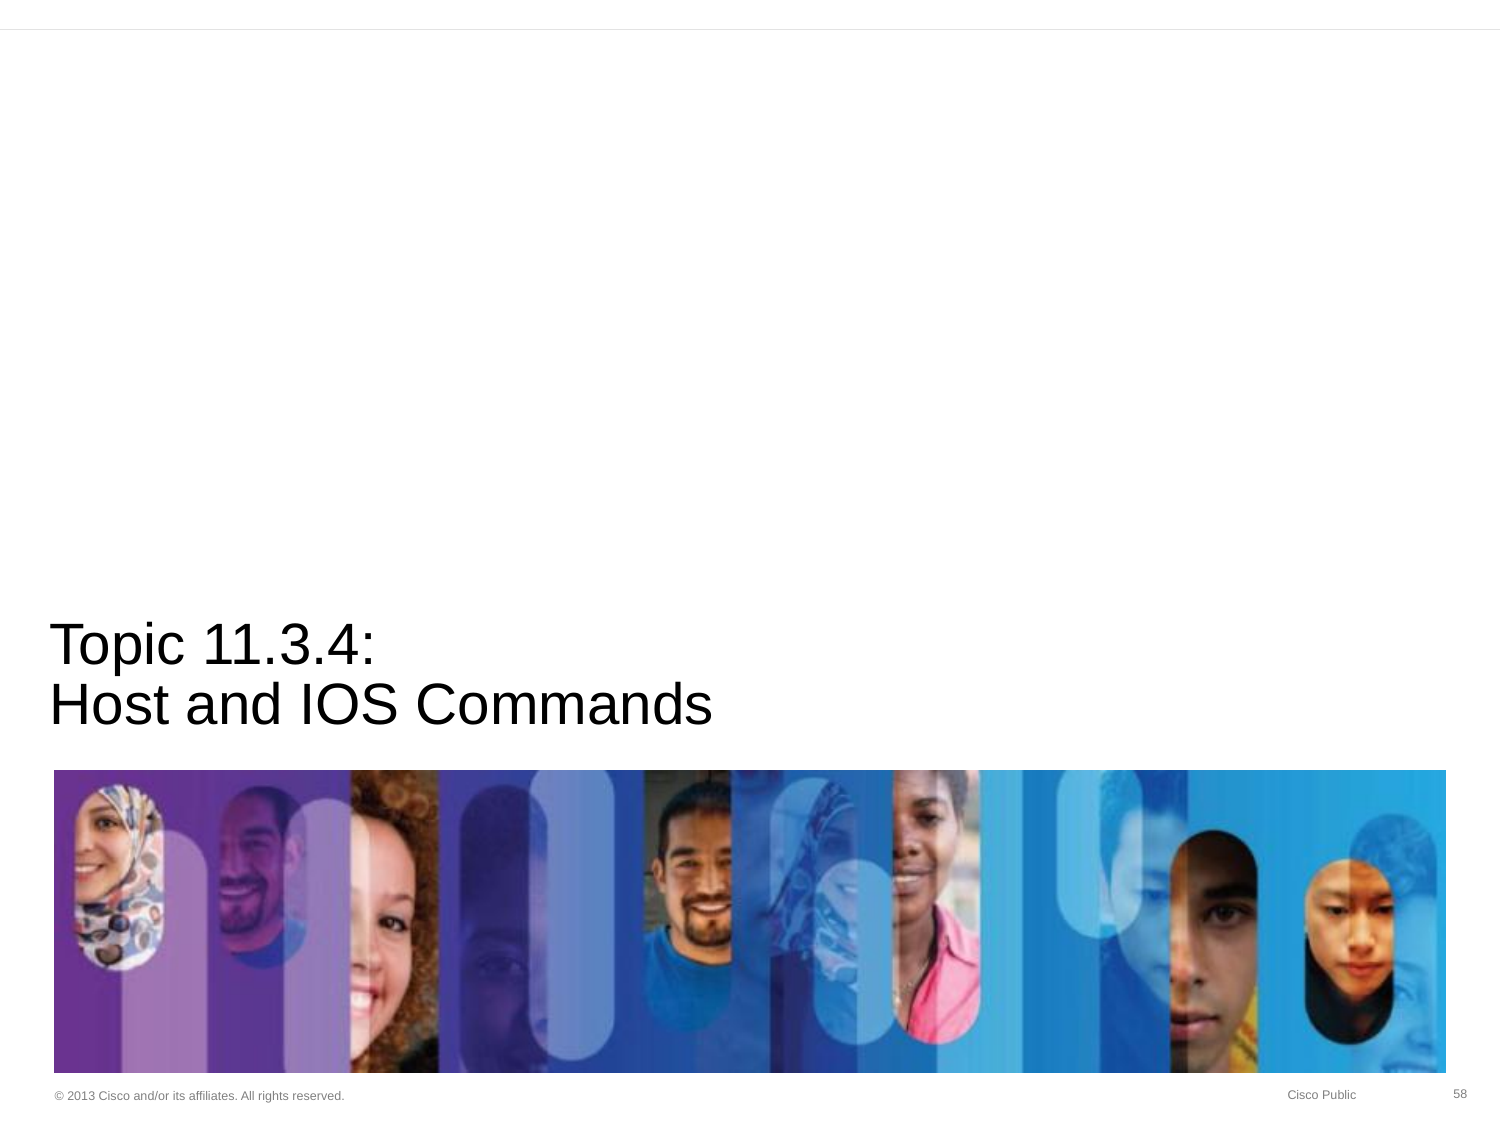

# Topic 11.3.4: Host and IOS Commands